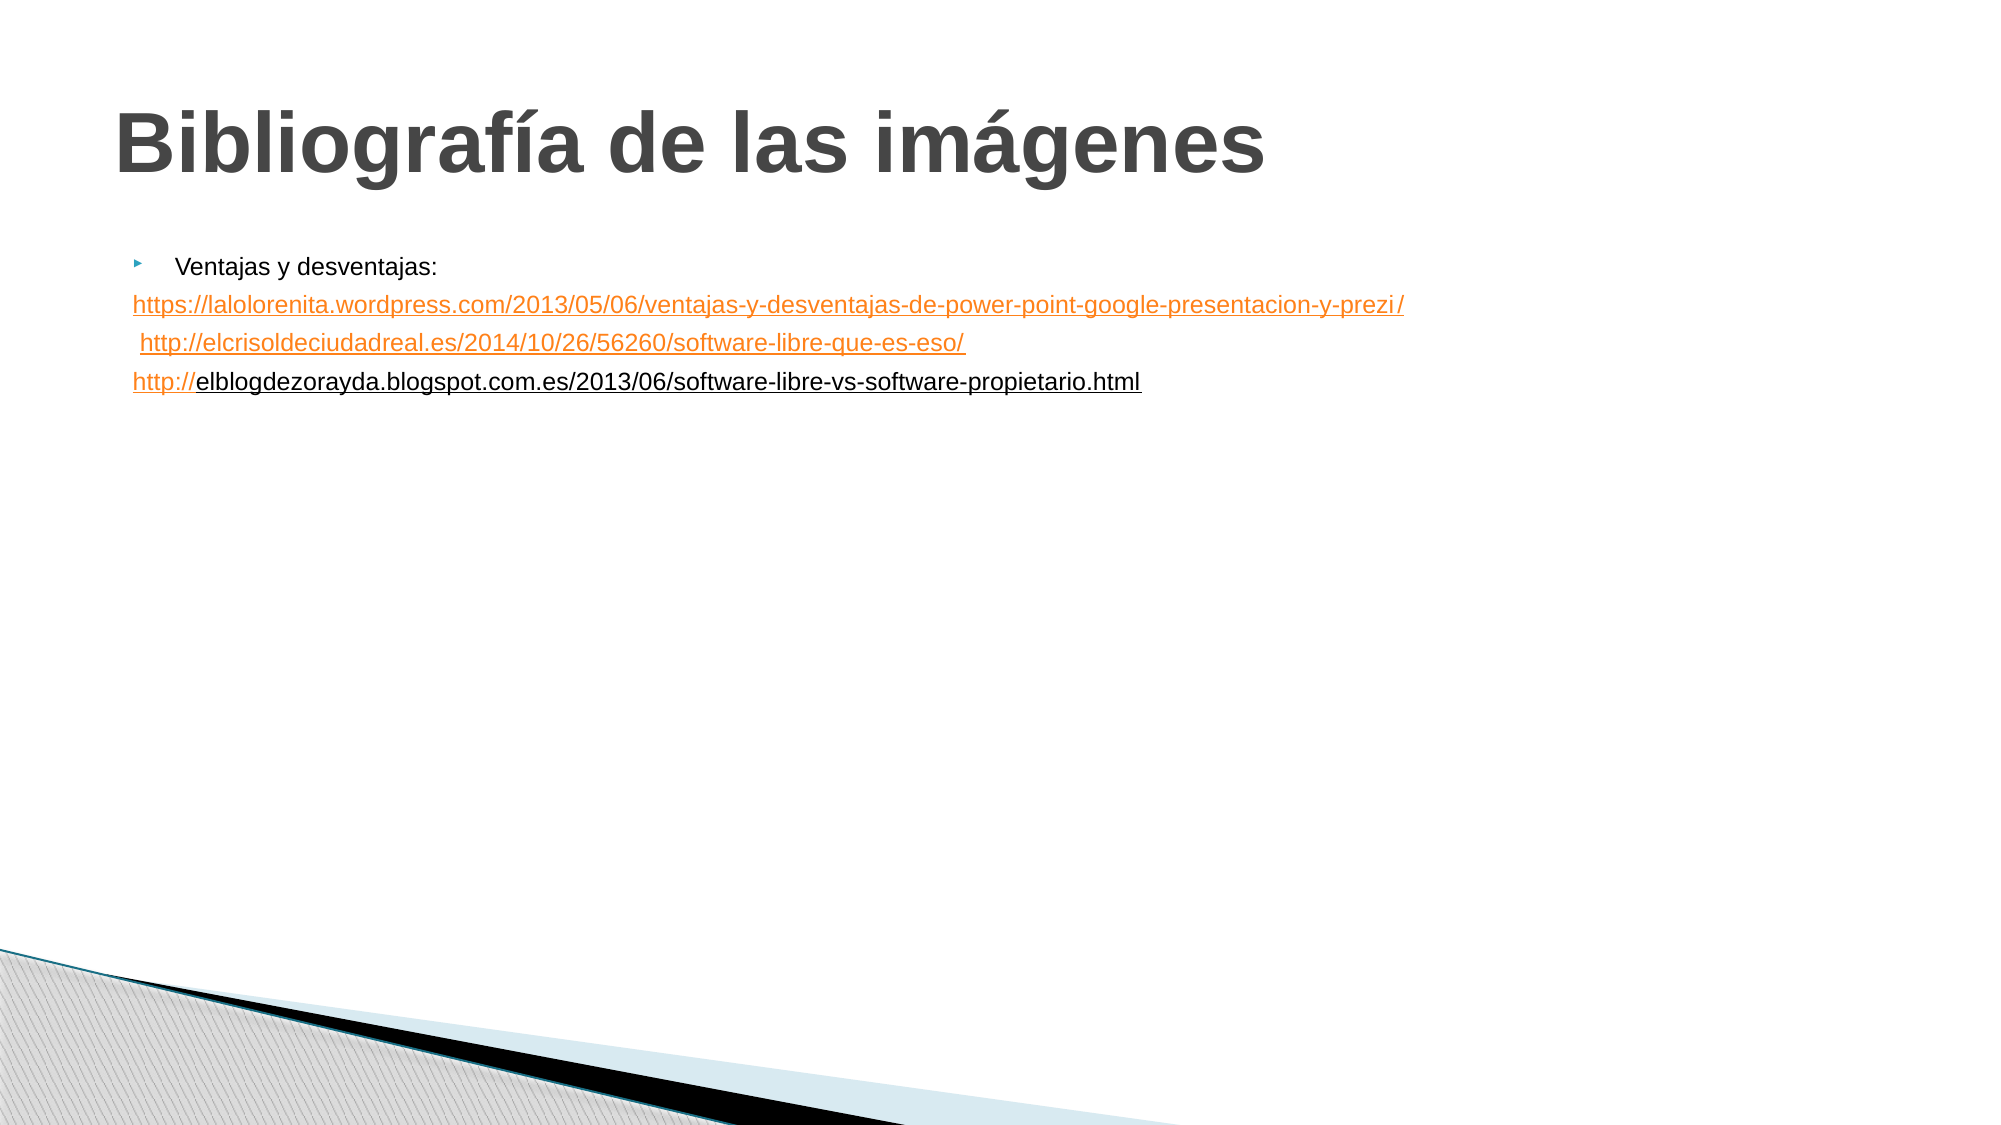

# Bibliografía de las imágenes
Ventajas y desventajas:
https://lalolorenita.wordpress.com/2013/05/06/ventajas-y-desventajas-de-power-point-google-presentacion-y-prezi/
 http://elcrisoldeciudadreal.es/2014/10/26/56260/software-libre-que-es-eso/
http://elblogdezorayda.blogspot.com.es/2013/06/software-libre-vs-software-propietario.html